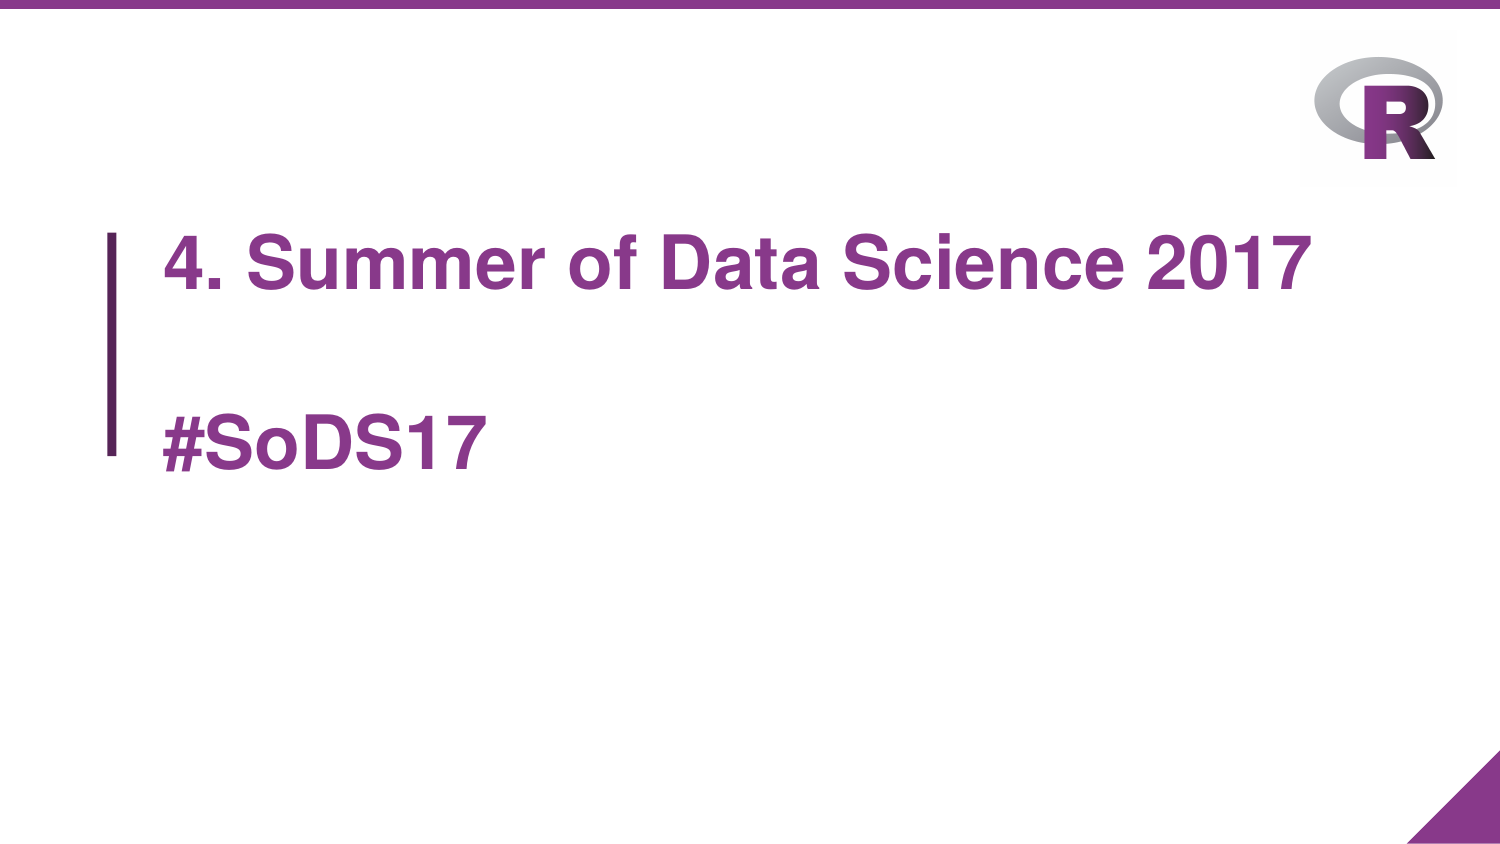

# 4. Summer of Data Science 2017 #SoDS17